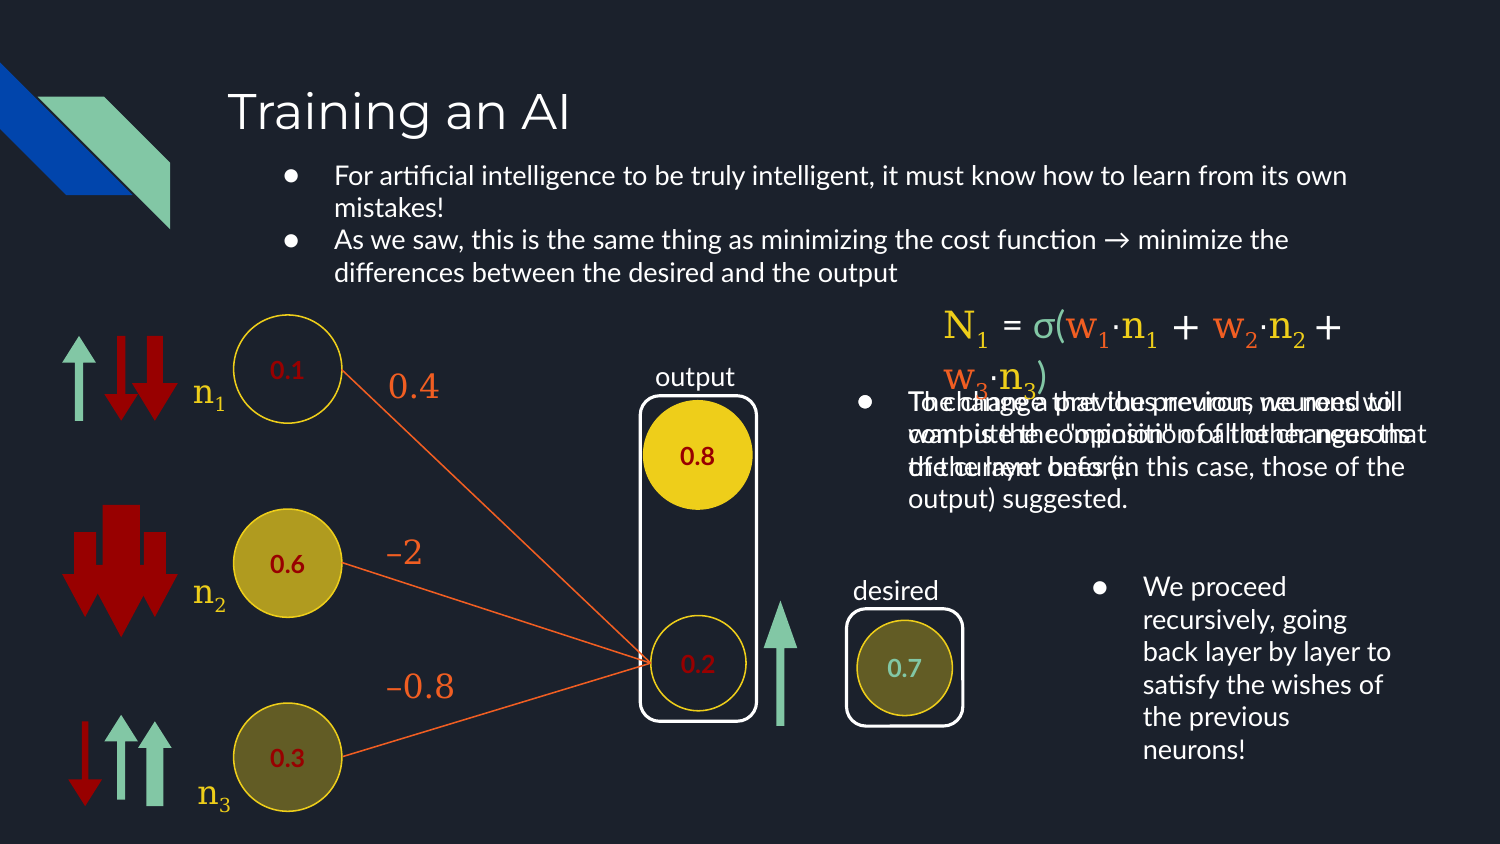

# Training an AI

For artificial intelligence to be truly intelligent, it must know how to learn from its own mistakes!
As we saw, this is the same thing as minimizing the cost function → minimize the differences between the desired and the output
N1 = σ(w1⋅n1 + w2⋅n2 + w3⋅n3)

0.1

output
0.4

–2
desired

0.2
0.7
–0.8
n1
n2
n3
To change a previous neuron, we need to compute the "opinion" of all other neurons of the layer before.
The change that the previous neurons will want is the composition of the changes that the current ones (in this case, those of the output) suggested.

0.8
0.6
We proceed recursively, going back layer by layer to satisfy the wishes of the previous neurons!

0.3